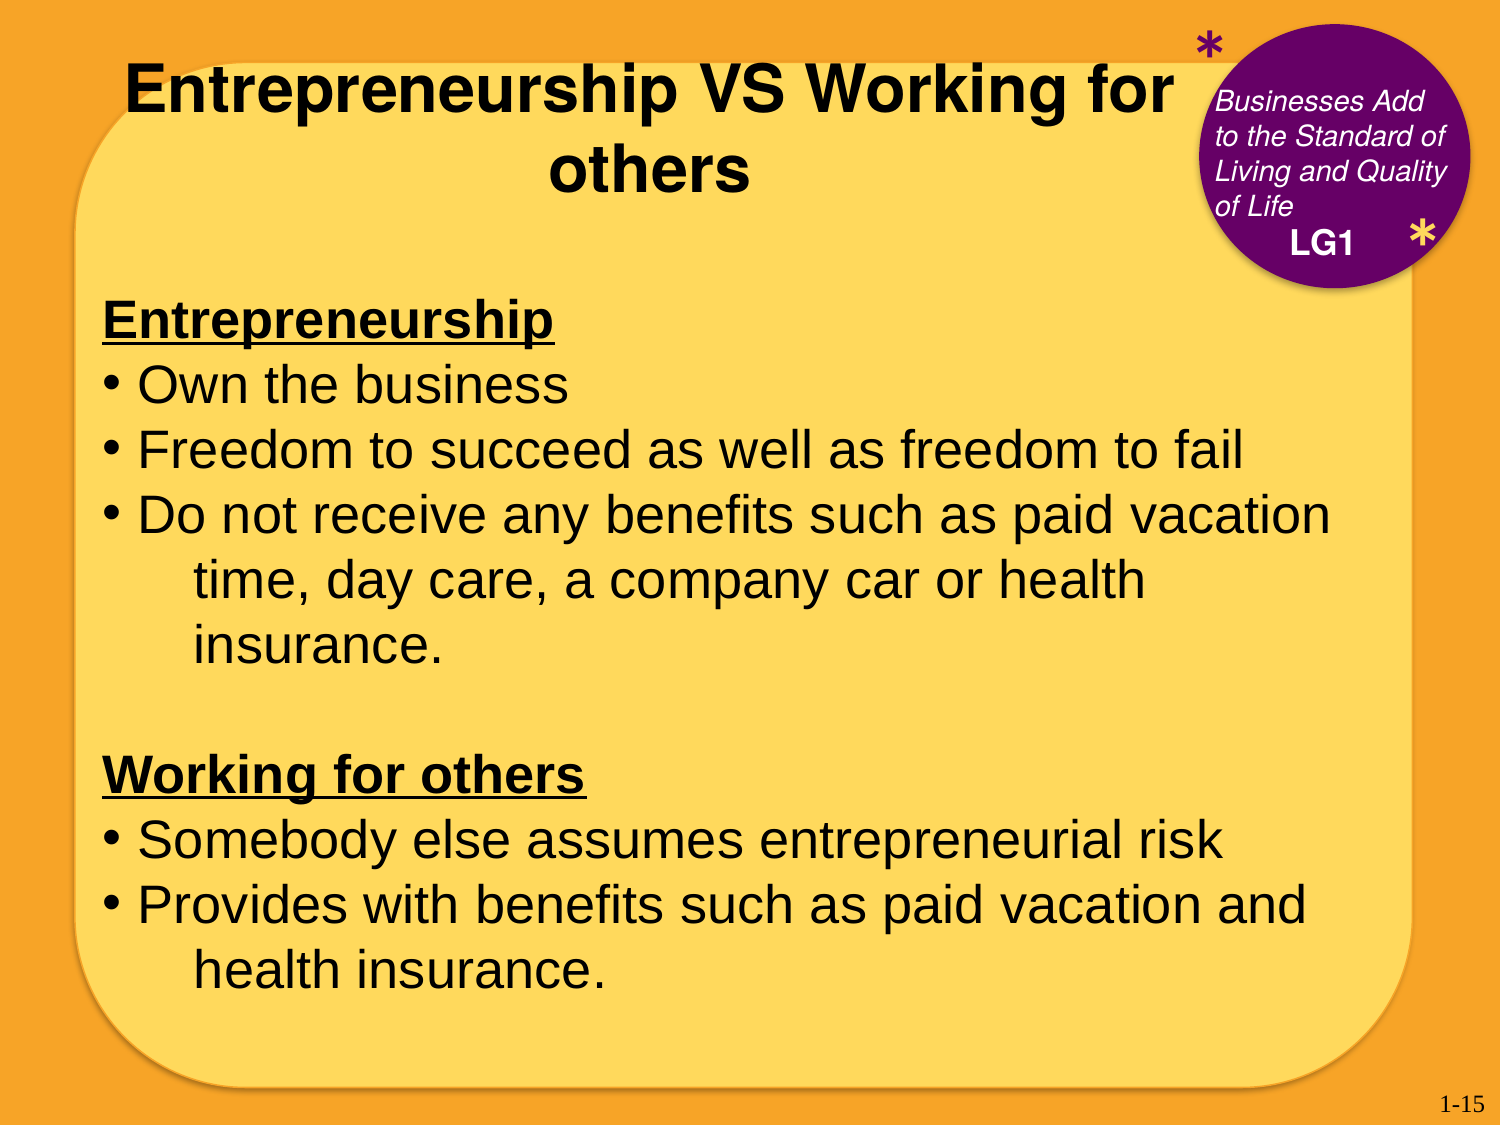

*
# Entrepreneurship VS Working for others

Businesses Add to the Standard of Living and Quality of Life
*

Entrepreneurship
Own the business
Freedom to succeed as well as freedom to fail
Do not receive any benefits such as paid vacation time, day care, a company car or health insurance.

Working for others
Somebody else assumes entrepreneurial risk
Provides with benefits such as paid vacation and health insurance.

LG1

1-15